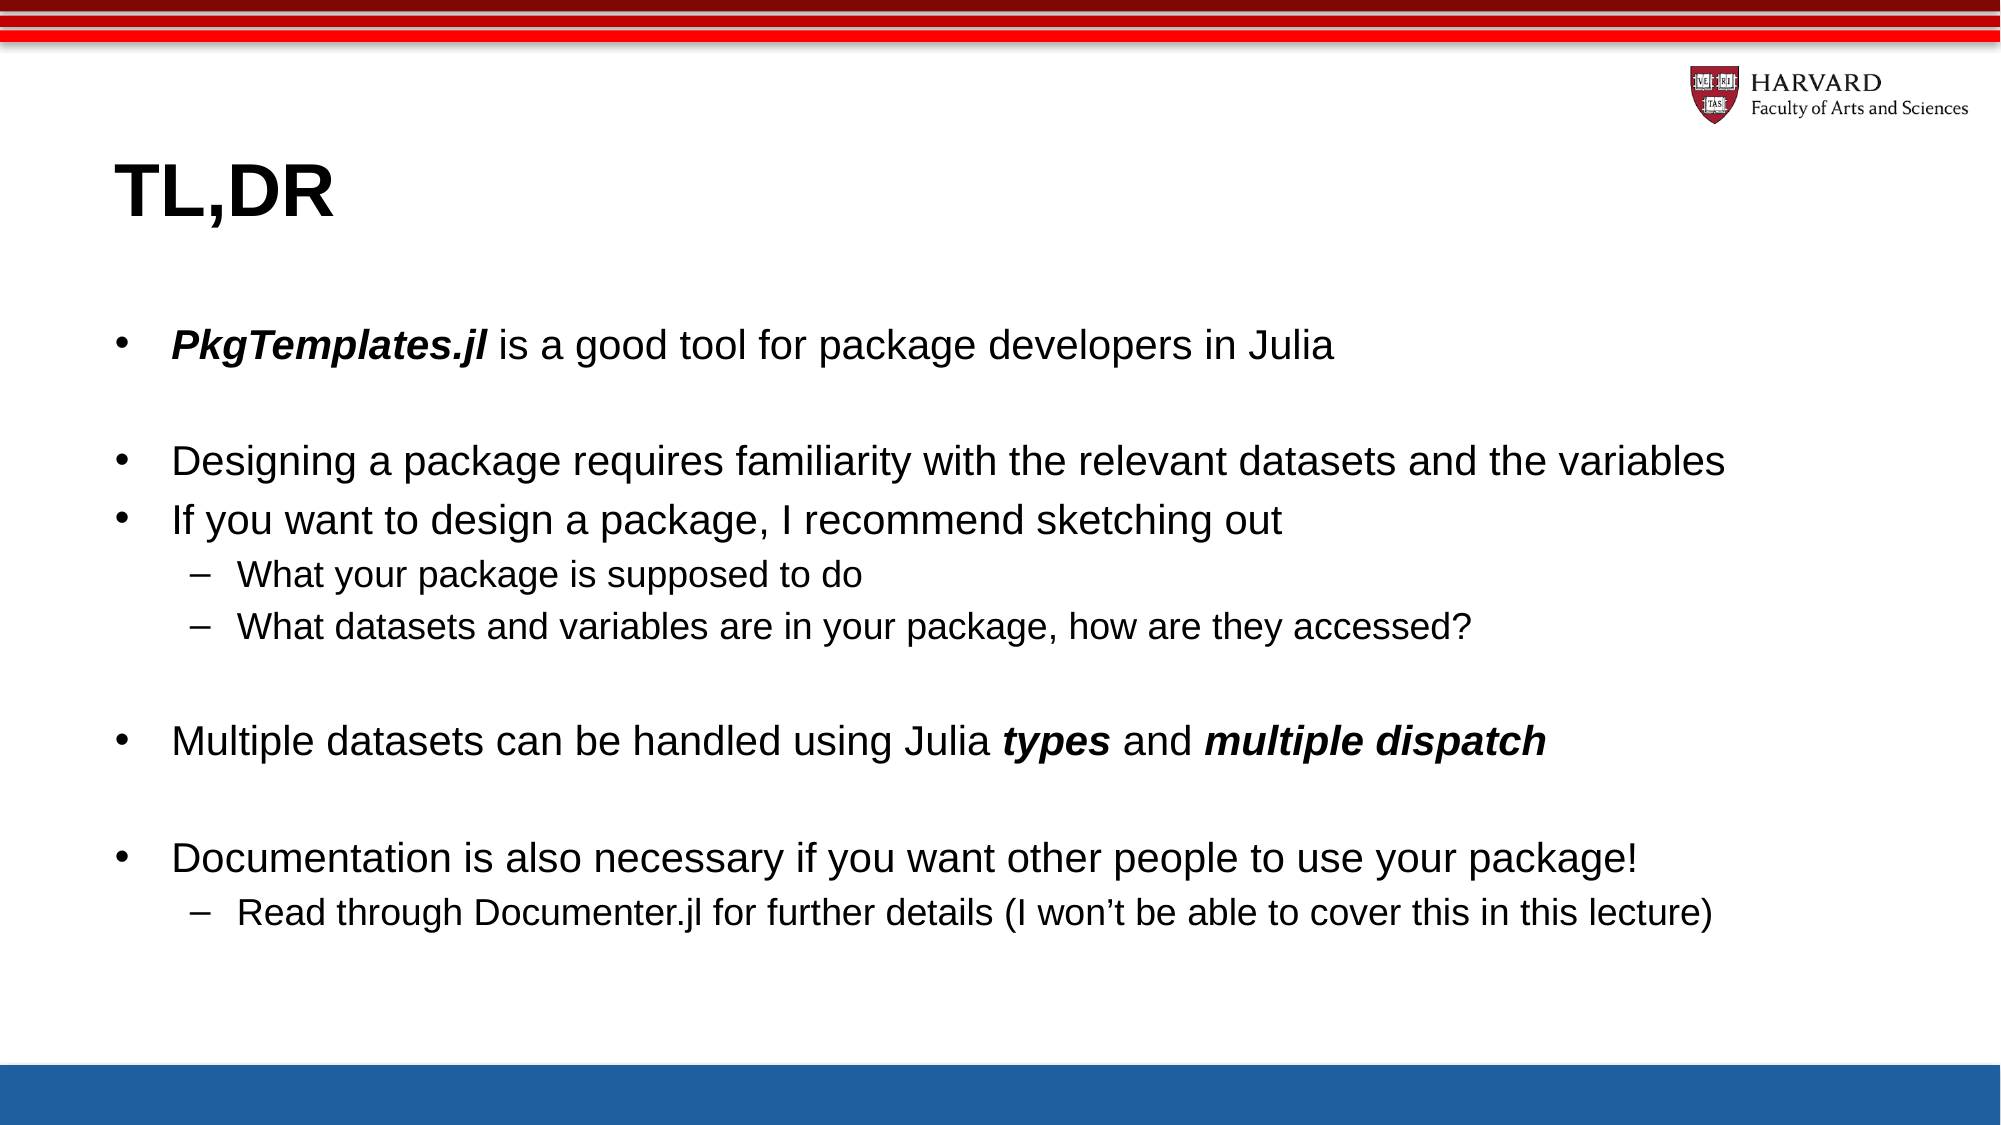

# TL,DR
PkgTemplates.jl is a good tool for package developers in Julia

Designing a package requires familiarity with the relevant datasets and the variables
If you want to design a package, I recommend sketching out
What your package is supposed to do
What datasets and variables are in your package, how are they accessed?

Multiple datasets can be handled using Julia types and multiple dispatch

Documentation is also necessary if you want other people to use your package!
Read through Documenter.jl for further details (I won’t be able to cover this in this lecture)